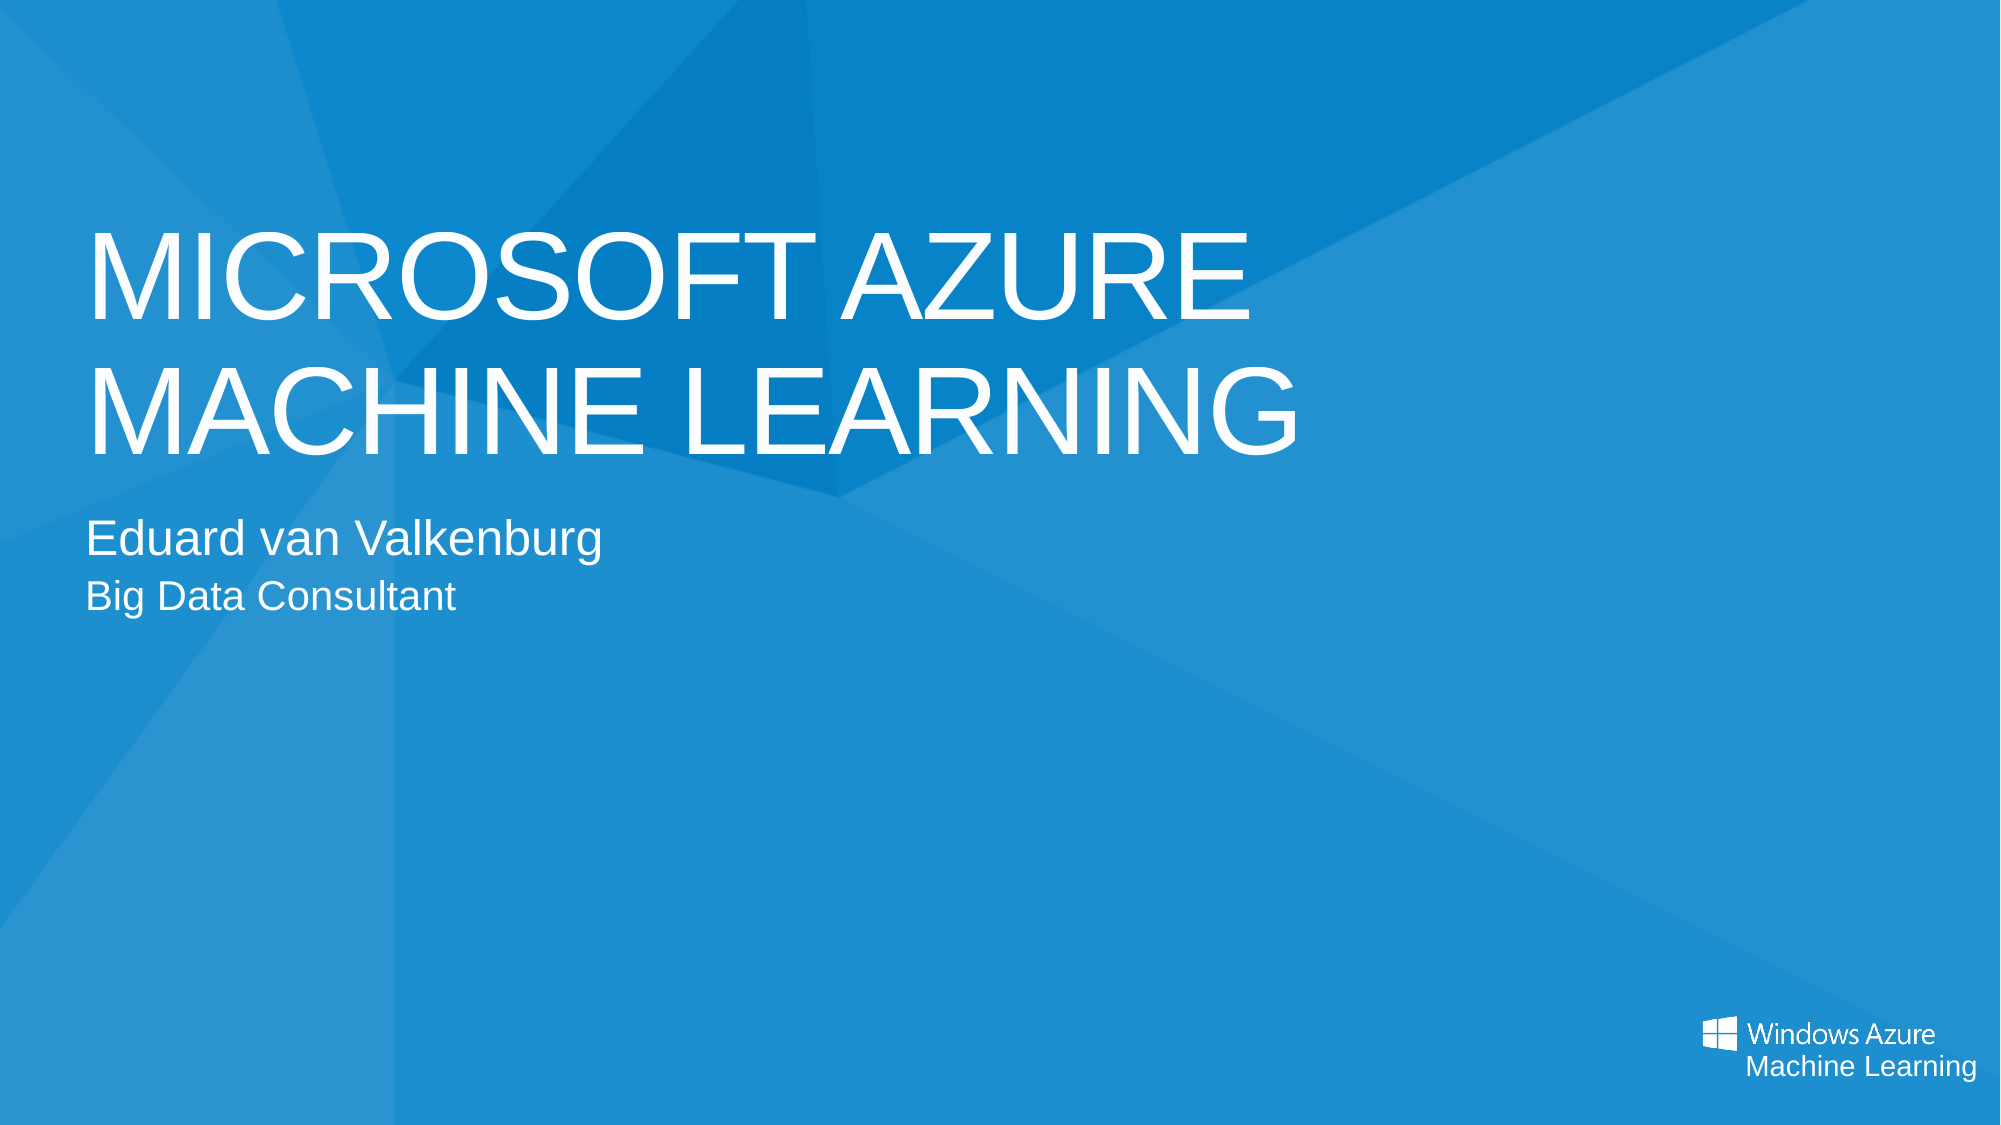

# Microsoft Azure Machine Learning
Eduard van Valkenburg
Big Data Consultant